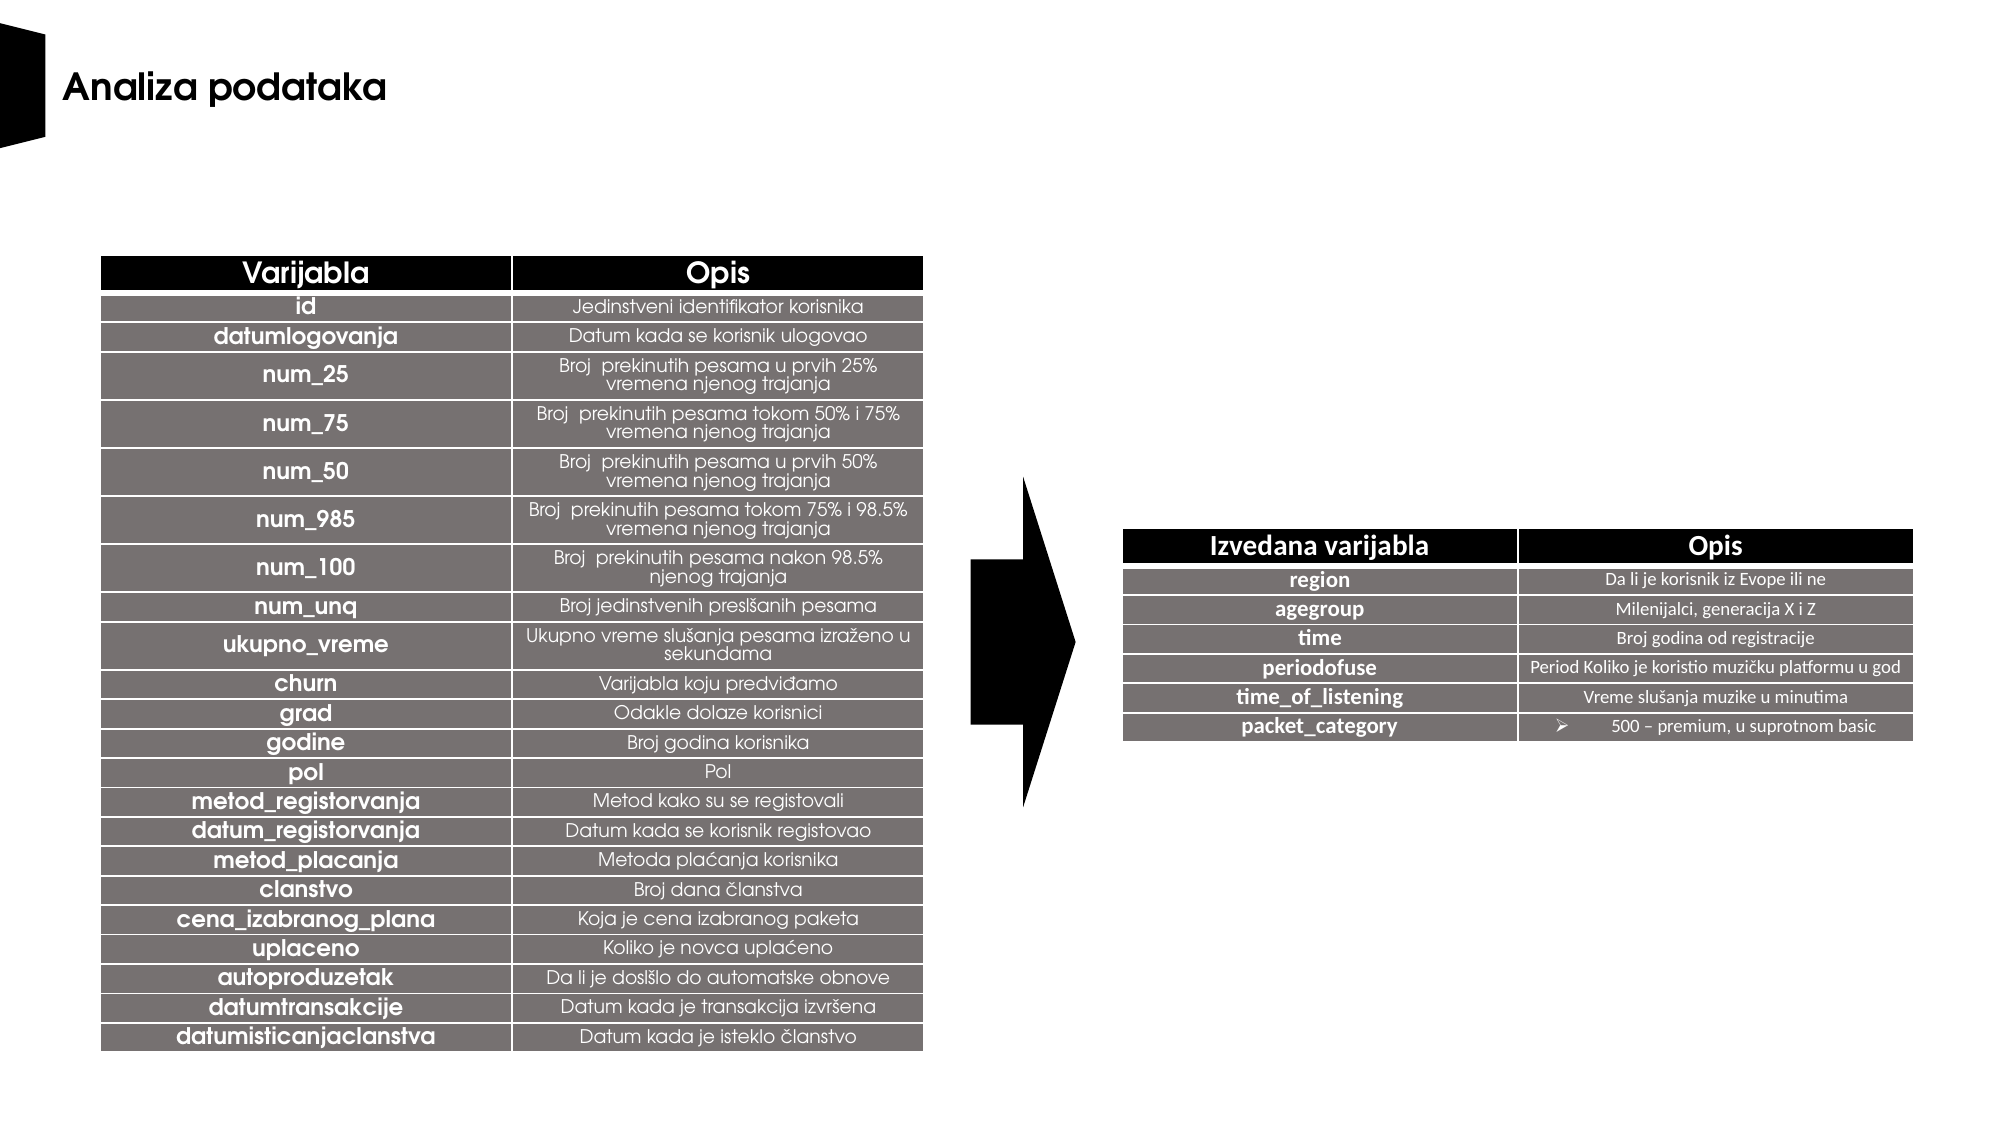

Analiza podataka

| Varijabla | Opis |
| --- | --- |
| id | Jedinstveni identifikator korisnika |
| datumlogovanja | Datum kada se korisnik ulogovao |
| num\_25 | Broj prekinutih pesama u prvih 25% vremena njenog trajanja |
| num\_75 | Broj prekinutih pesama tokom 50% i 75% vremena njenog trajanja |
| num\_50 | Broj prekinutih pesama u prvih 50% vremena njenog trajanja |
| num\_985 | Broj prekinutih pesama tokom 75% i 98.5% vremena njenog trajanja |
| num\_100 | Broj prekinutih pesama nakon 98.5% njenog trajanja |
| num\_unq | Broj jedinstvenih preslšanih pesama |
| ukupno\_vreme | Ukupno vreme slušanja pesama izraženo u sekundama |
| churn | Varijabla koju predviđamo |
| grad | Odakle dolaze korisnici |
| godine | Broj godina korisnika |
| pol | Pol |
| metod\_registorvanja | Metod kako su se registovali |
| datum\_registorvanja | Datum kada se korisnik registovao |
| metod\_placanja | Metoda plaćanja korisnika |
| clanstvo | Broj dana članstva |
| cena\_izabranog\_plana | Koja je cena izabranog paketa |
| uplaceno | Koliko je novca uplaćeno |
| autoproduzetak | Da li je doslšlo do automatske obnove |
| datumtransakcije | Datum kada je transakcija izvršena |
| datumisticanjaclanstva | Datum kada je isteklo članstvo |

| Izvedana varijabla | Opis |
| --- | --- |
| region | Da li je korisnik iz Evope ili ne |
| agegroup | Milenijalci, generacija X i Z |
| time | Broj godina od registracije |
| periodofuse | Period Koliko je koristio muzičku platformu u god |
| time\_of\_listening | Vreme slušanja muzike u minutima |
| packet\_category | 500 – premium, u suprotnom basic |